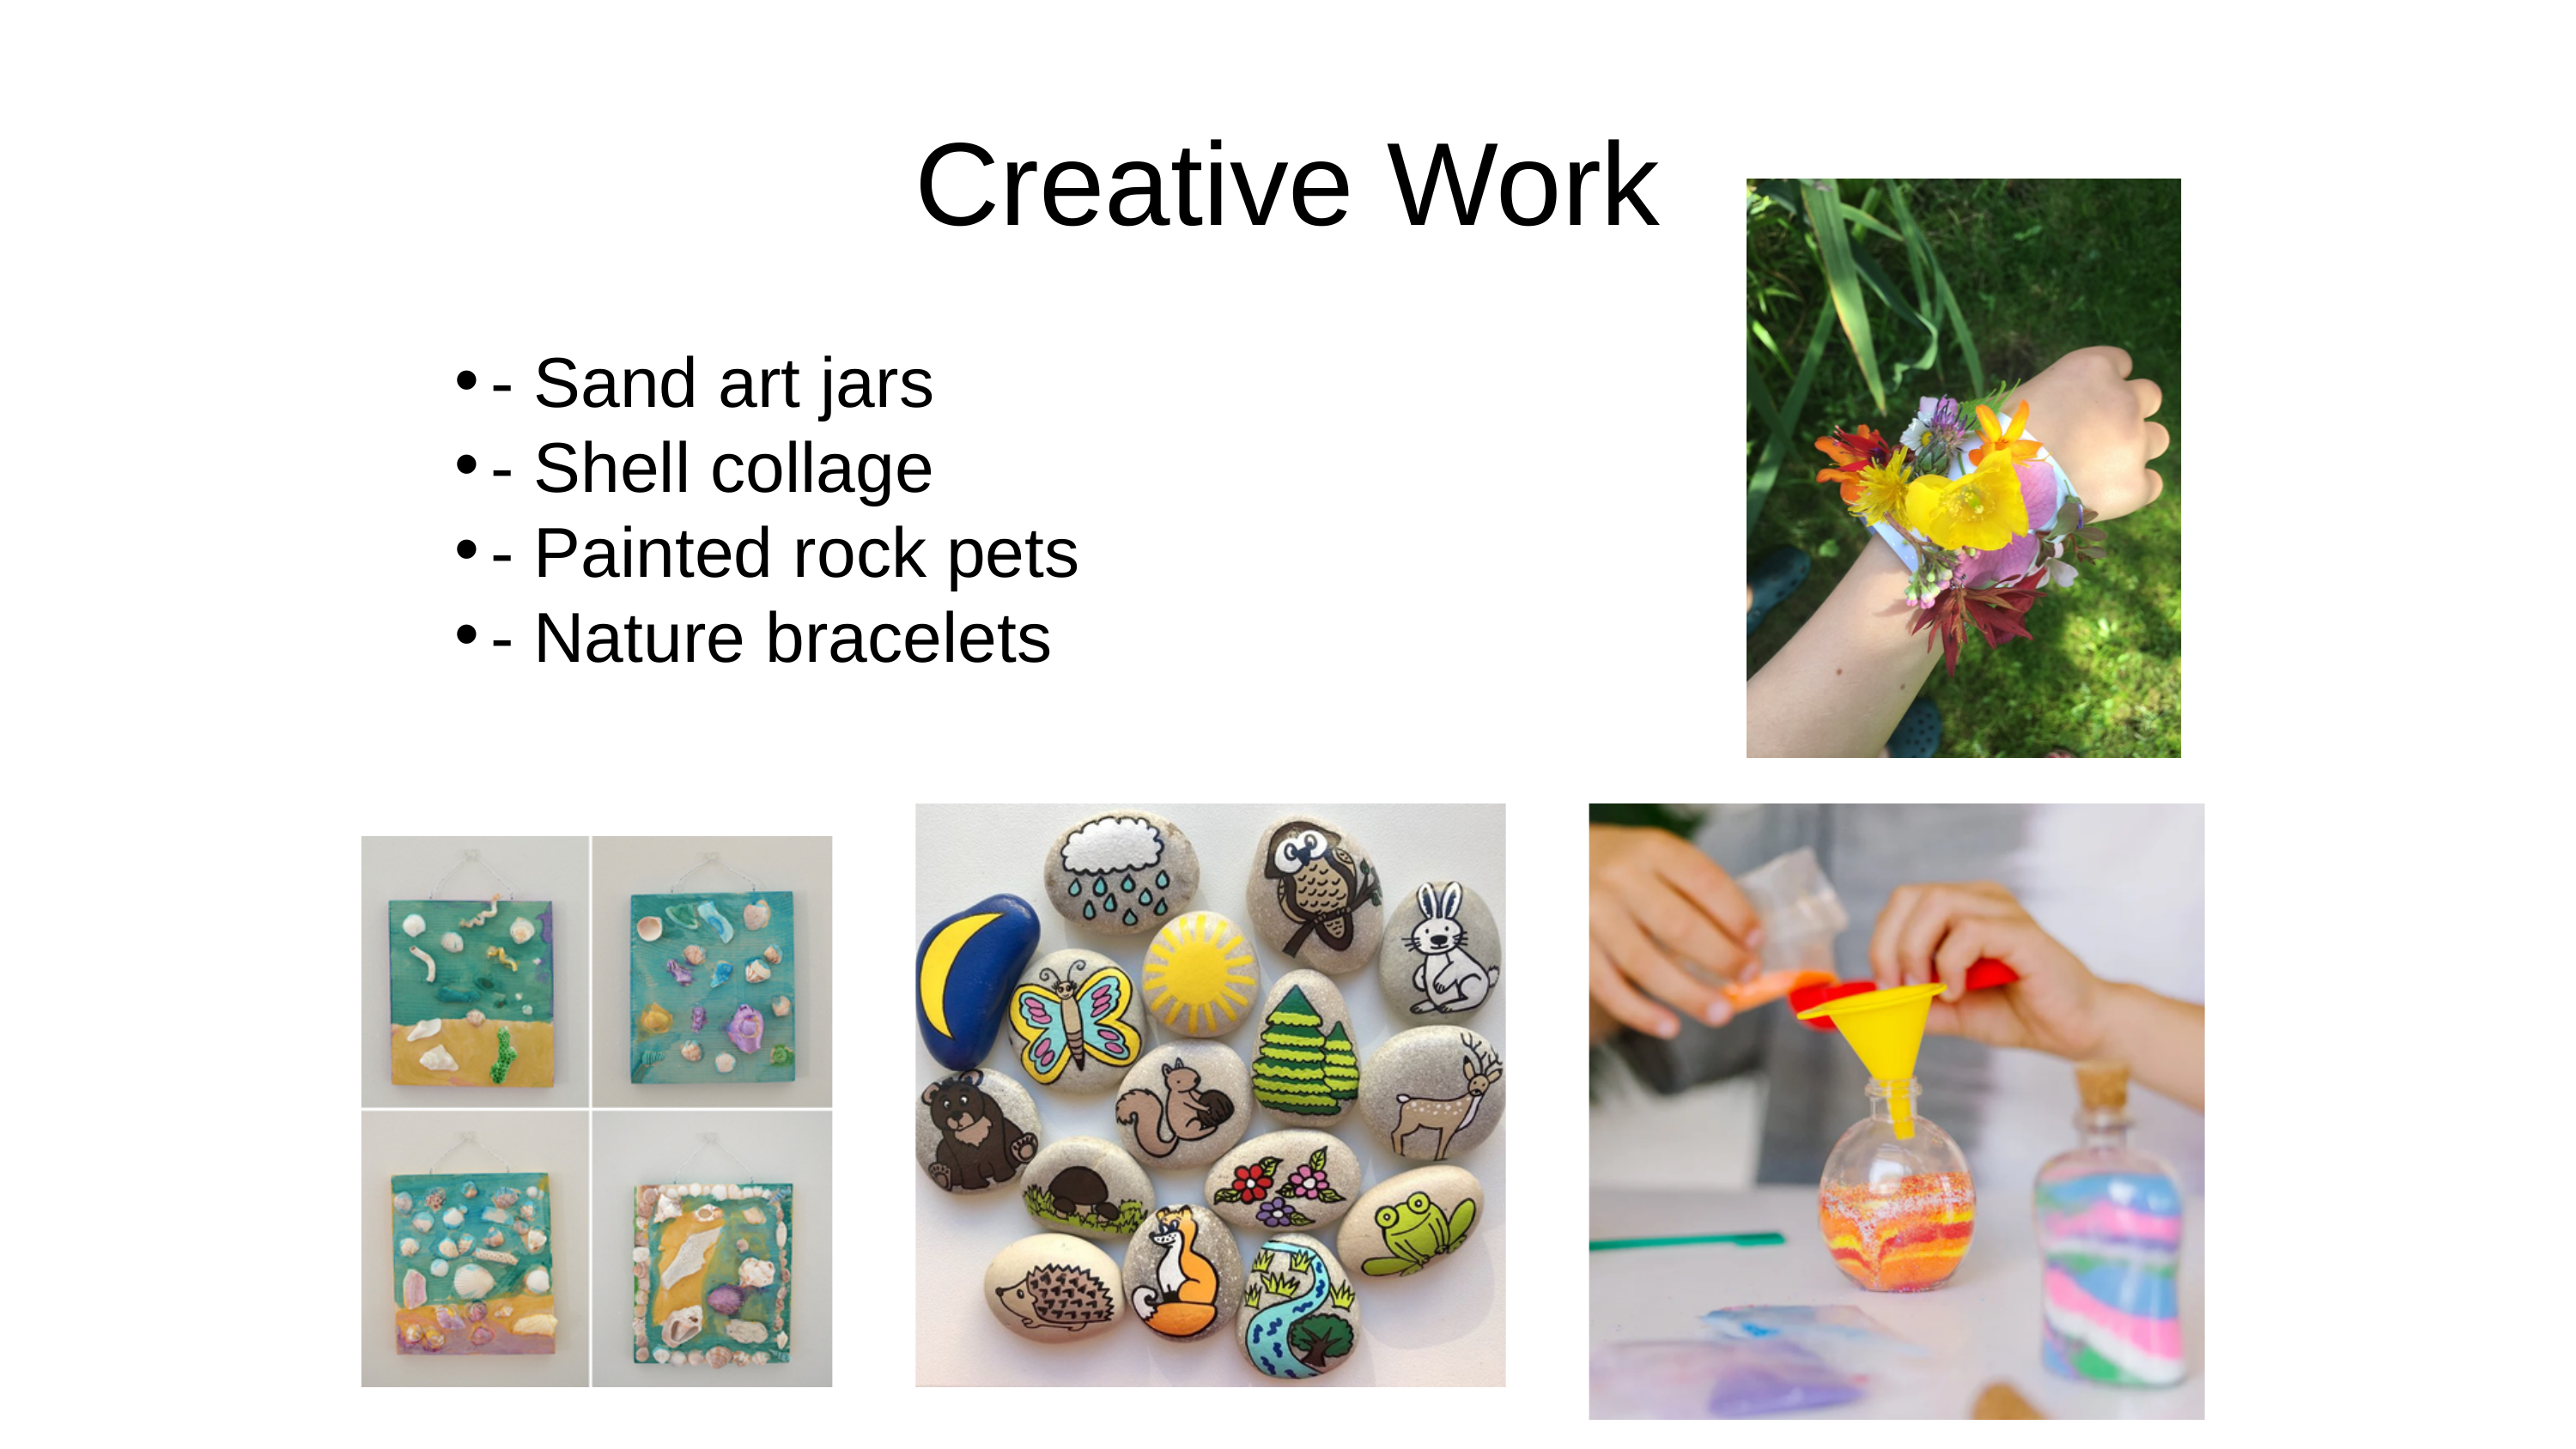

Creative Work

- Sand art jars
- Shell collage
- Painted rock pets
- Nature bracelets